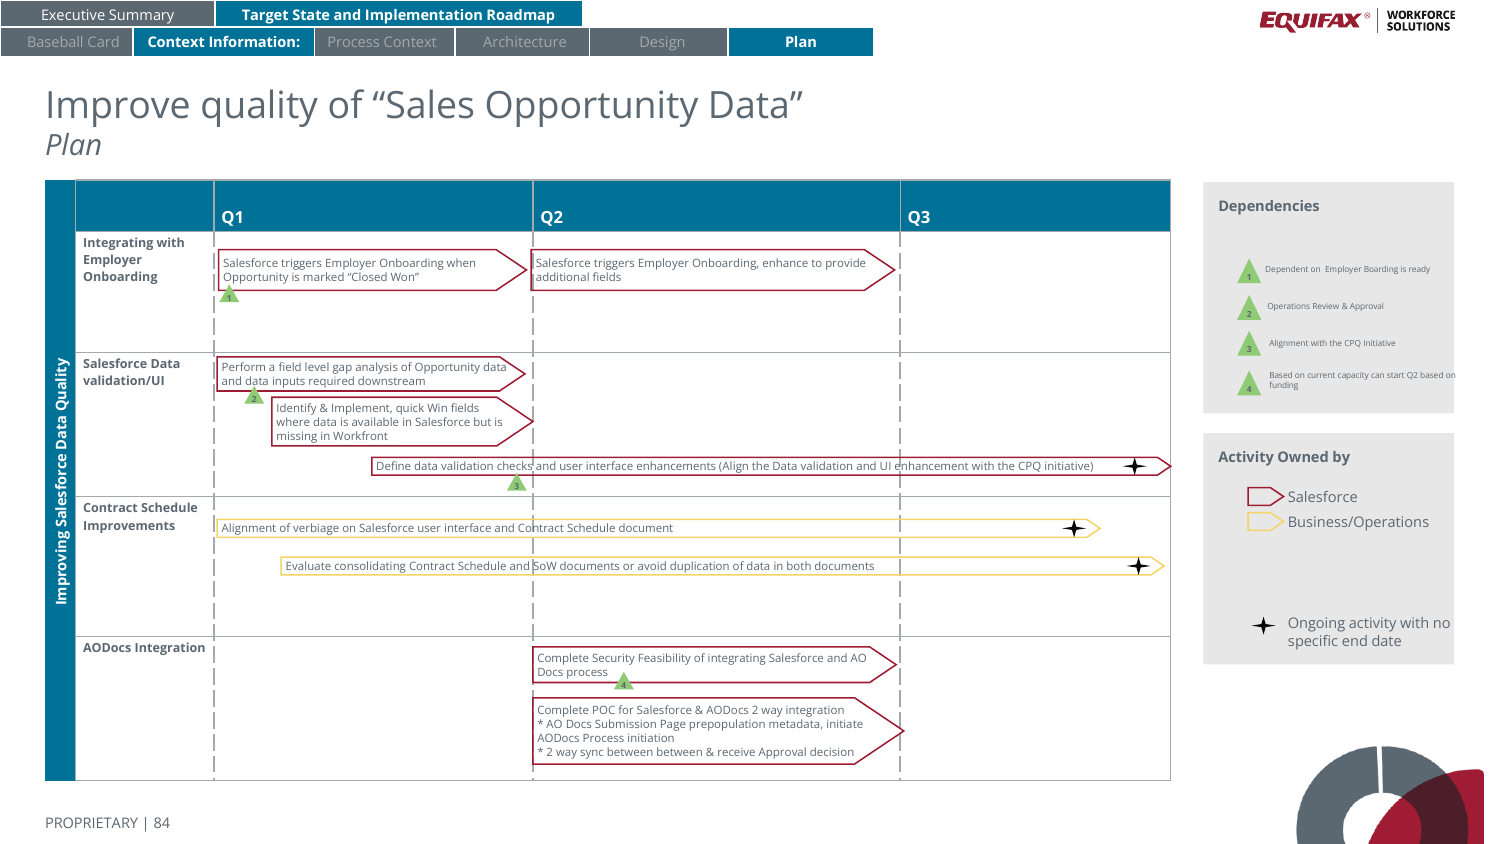

Executive Summary
Target State and Implementation Roadmap
Baseball Card
Context Information:
Process Context
Architecture
Design
Plan
# Improve quality of “Sales Opportunity Data”
Plan
|  | Q1 | Q2 | Q3 |
| --- | --- | --- | --- |
| Integrating with Employer Onboarding |  |  |  |
| Salesforce Data validation/UI |  |  |  |
| Contract Schedule Improvements |  |  |  |
| AODocs Integration |  |  |  |
Dependencies
Salesforce triggers Employer Onboarding when Opportunity is marked “Closed Won”
Salesforce triggers Employer Onboarding, enhance to provide additional fields
1
Dependent on  Employer Boarding is ready
1
2
Operations Review & Approval
3
Alignment with the CPQ Initiative
Perform a field level gap analysis of Opportunity data and data inputs required downstream
Based on current capacity can start Q2 based on funding
4
2
Identify & Implement, quick Win fields where data is available in Salesforce but is missing in Workfront
Activity Owned by
Define data validation checks and user interface enhancements (Align the Data validation and UI enhancement with the CPQ initiative)

Improving Salesforce Data Quality
3

Salesforce

Business/Operations
Alignment of verbiage on Salesforce user interface and Contract Schedule document

Evaluate consolidating Contract Schedule and SoW documents or avoid duplication of data in both documents

Ongoing activity with no specific end date

Complete Security Feasibility of integrating Salesforce and AO Docs process
4
Complete POC for Salesforce & AODocs 2 way integration
* AO Docs Submission Page prepopulation metadata, initiate AODocs Process initiation
* 2 way sync between between & receive Approval decision